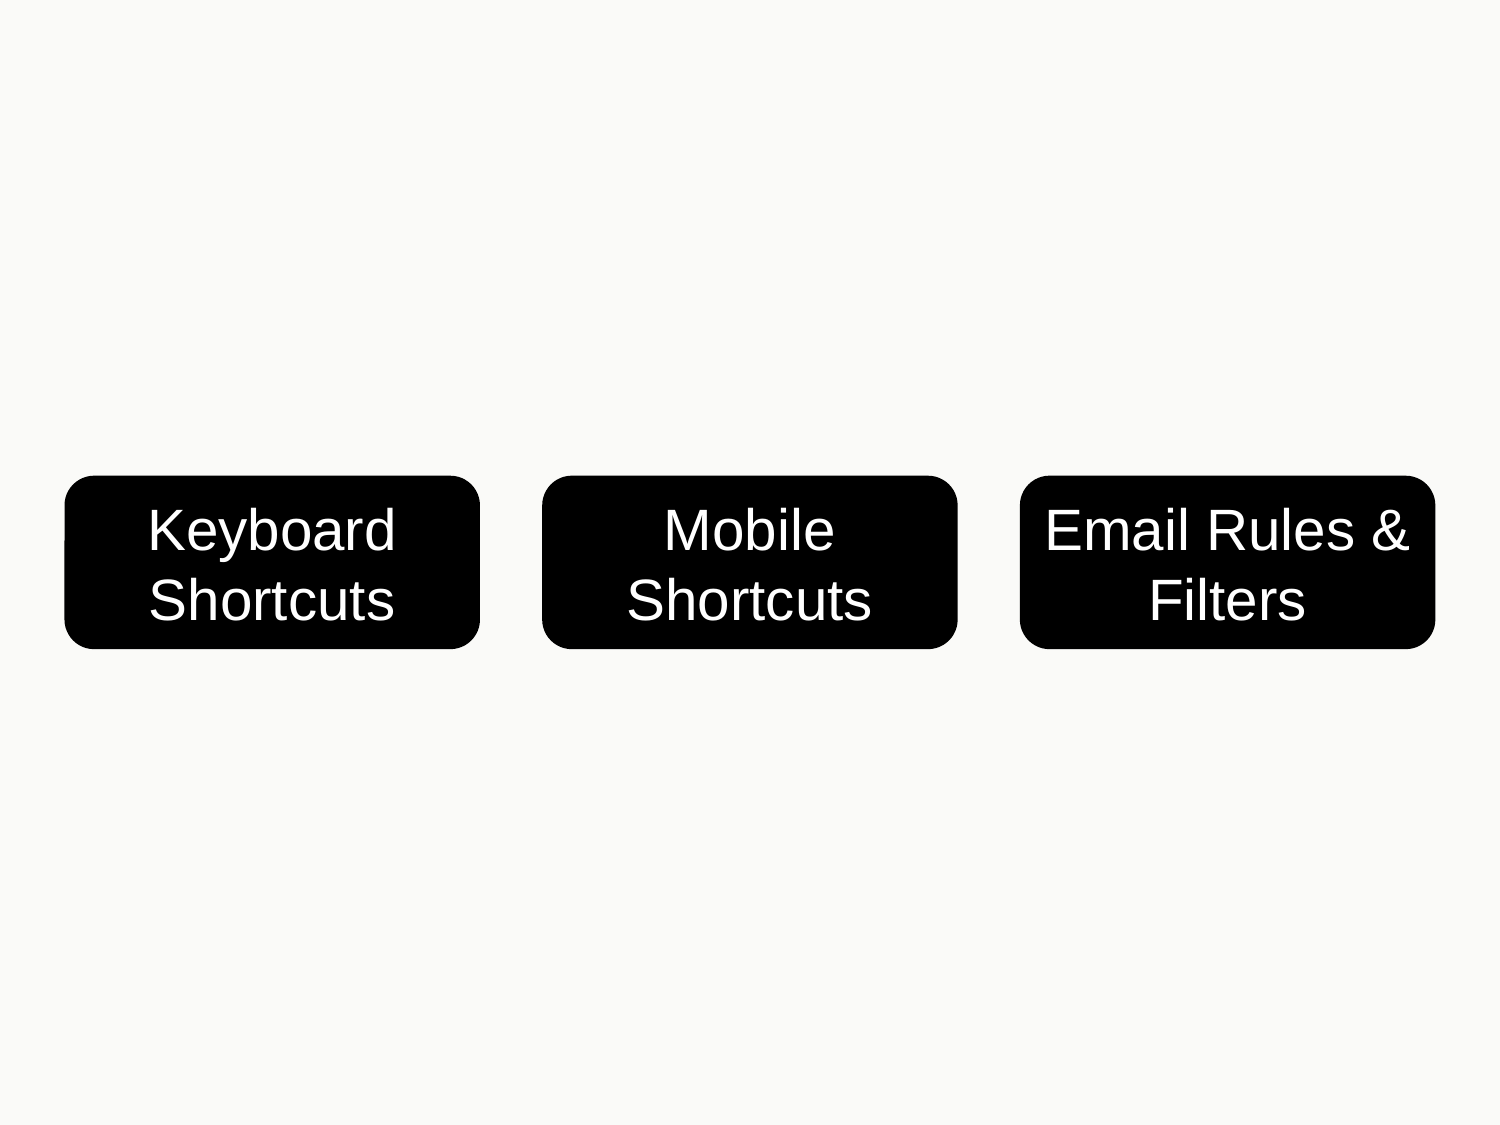

Keyboard Shortcuts

Mobile Shortcuts

Email Rules & Filters